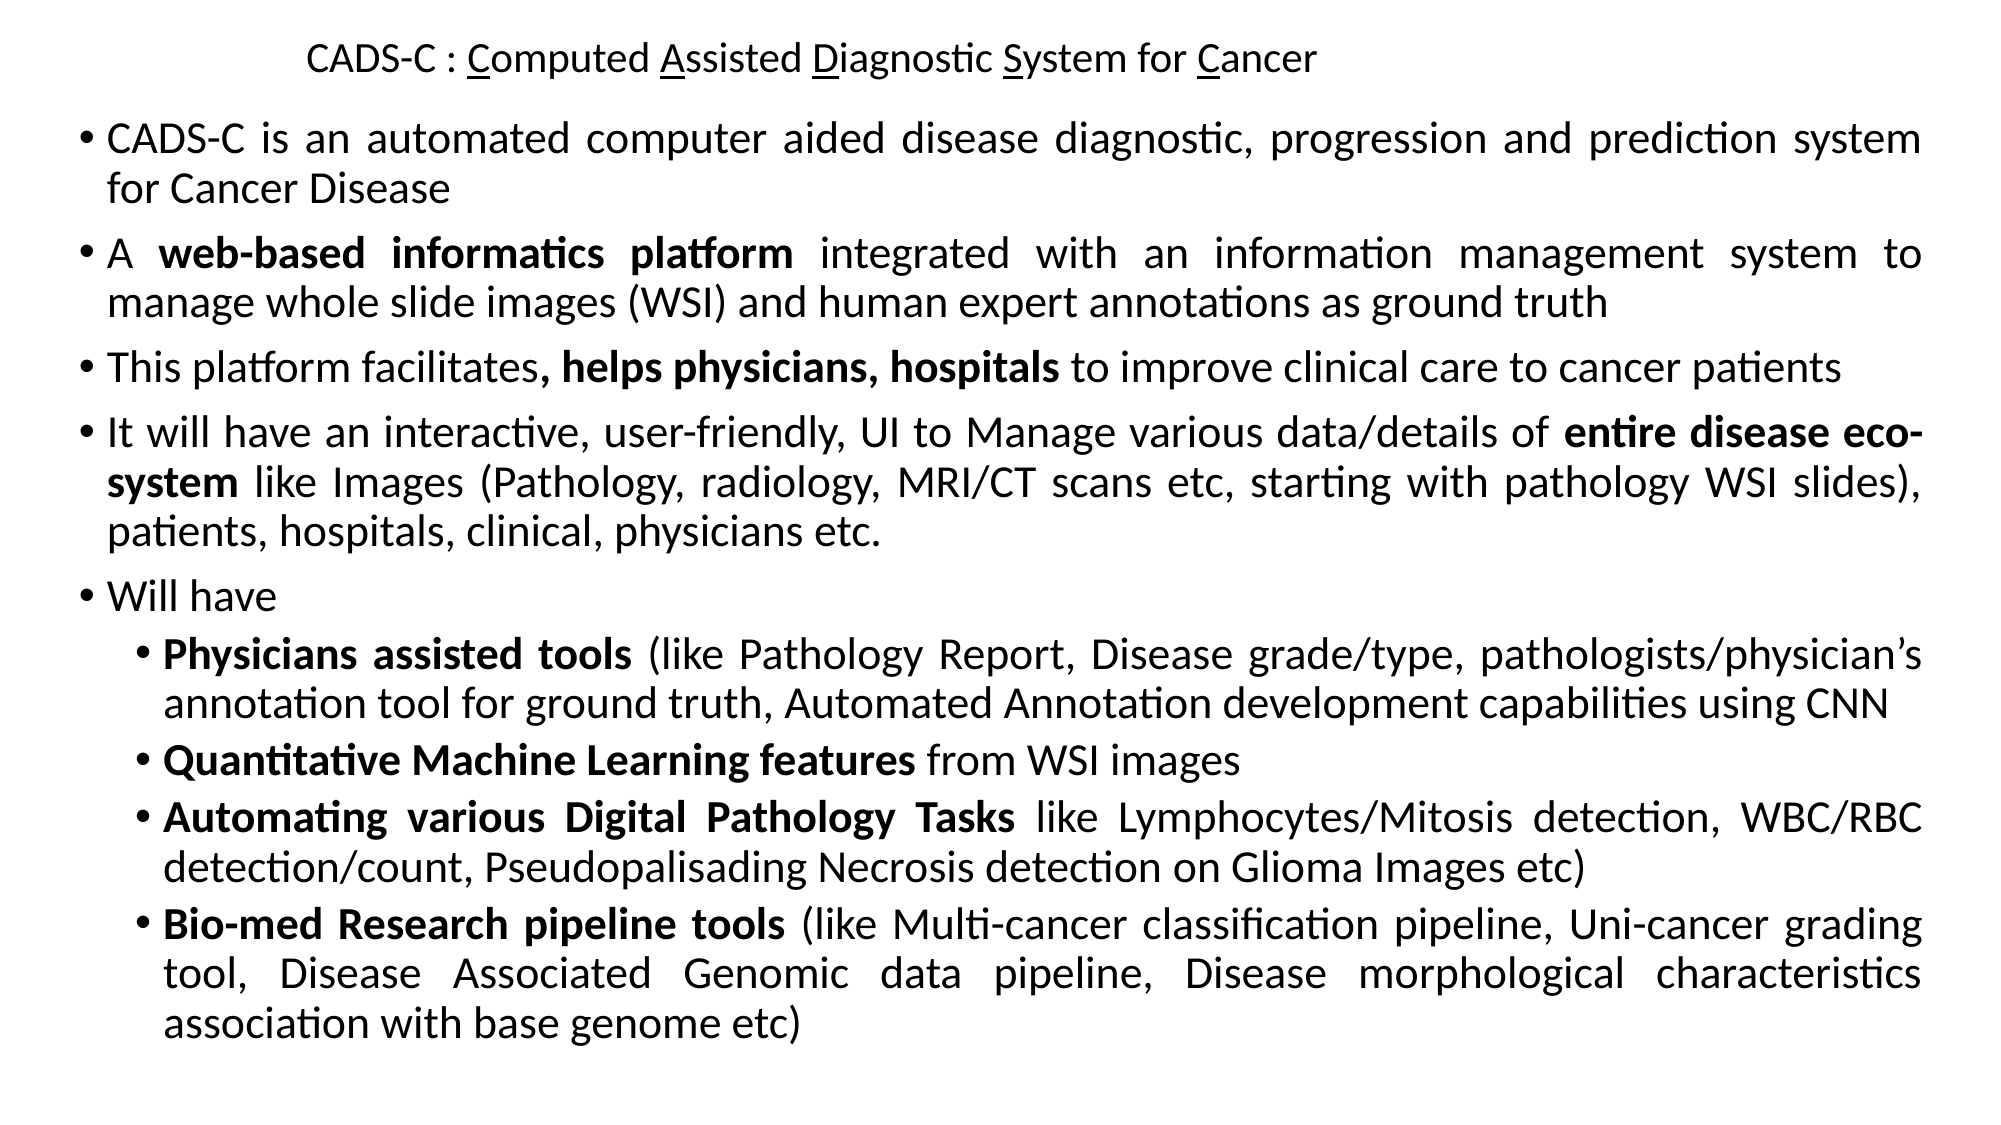

# CADS-C : Computed Assisted Diagnostic System for Cancer
CADS-C is an automated computer aided disease diagnostic, progression and prediction system for Cancer Disease
A web-based informatics platform integrated with an information management system to manage whole slide images (WSI) and human expert annotations as ground truth
This platform facilitates, helps physicians, hospitals to improve clinical care to cancer patients
It will have an interactive, user-friendly, UI to Manage various data/details of entire disease eco-system like Images (Pathology, radiology, MRI/CT scans etc, starting with pathology WSI slides), patients, hospitals, clinical, physicians etc.
Will have
Physicians assisted tools (like Pathology Report, Disease grade/type, pathologists/physician’s annotation tool for ground truth, Automated Annotation development capabilities using CNN
Quantitative Machine Learning features from WSI images
Automating various Digital Pathology Tasks like Lymphocytes/Mitosis detection, WBC/RBC detection/count, Pseudopalisading Necrosis detection on Glioma Images etc)
Bio-med Research pipeline tools (like Multi-cancer classification pipeline, Uni-cancer grading tool, Disease Associated Genomic data pipeline, Disease morphological characteristics association with base genome etc)